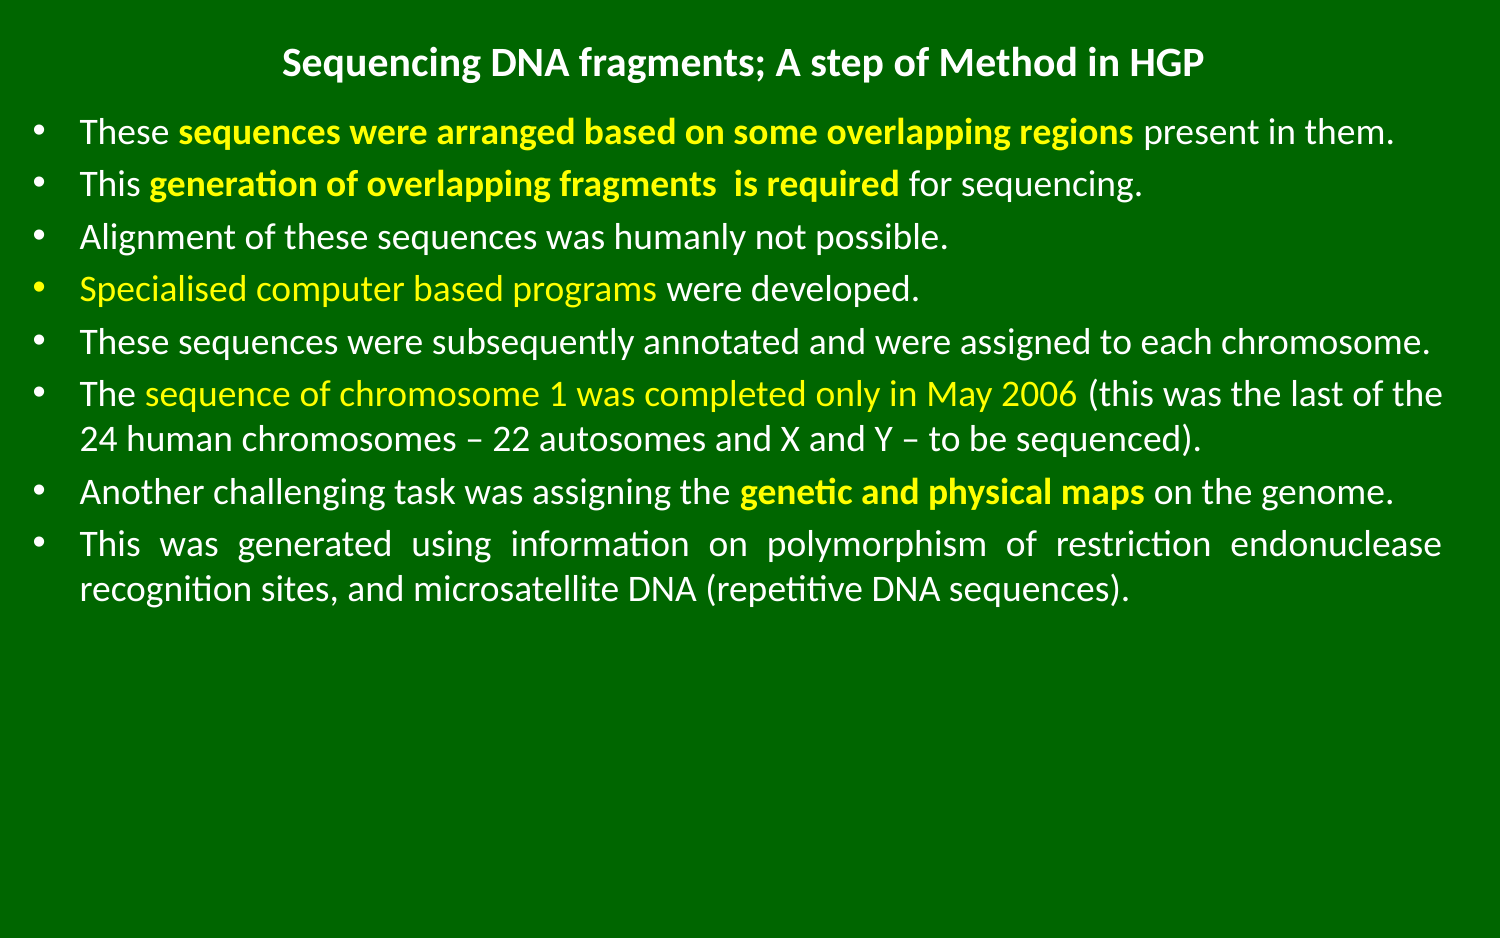

# Sequencing DNA fragments; A step of Method in HGP
These sequences were arranged based on some overlapping regions present in them.
This generation of overlapping fragments  is required for sequencing.
Alignment of these sequences was humanly not possible.
Specialised computer based programs were developed.
These sequences were subsequently annotated and were assigned to each chromosome.
The sequence of chromosome 1 was completed only in May 2006 (this was the last of the 24 human chromosomes – 22 autosomes and X and Y – to be sequenced).
Another challenging task was assigning the genetic and physical maps on the genome.
This was generated using information on polymorphism of restriction endonuclease recognition sites, and microsatellite DNA (repetitive DNA sequences).